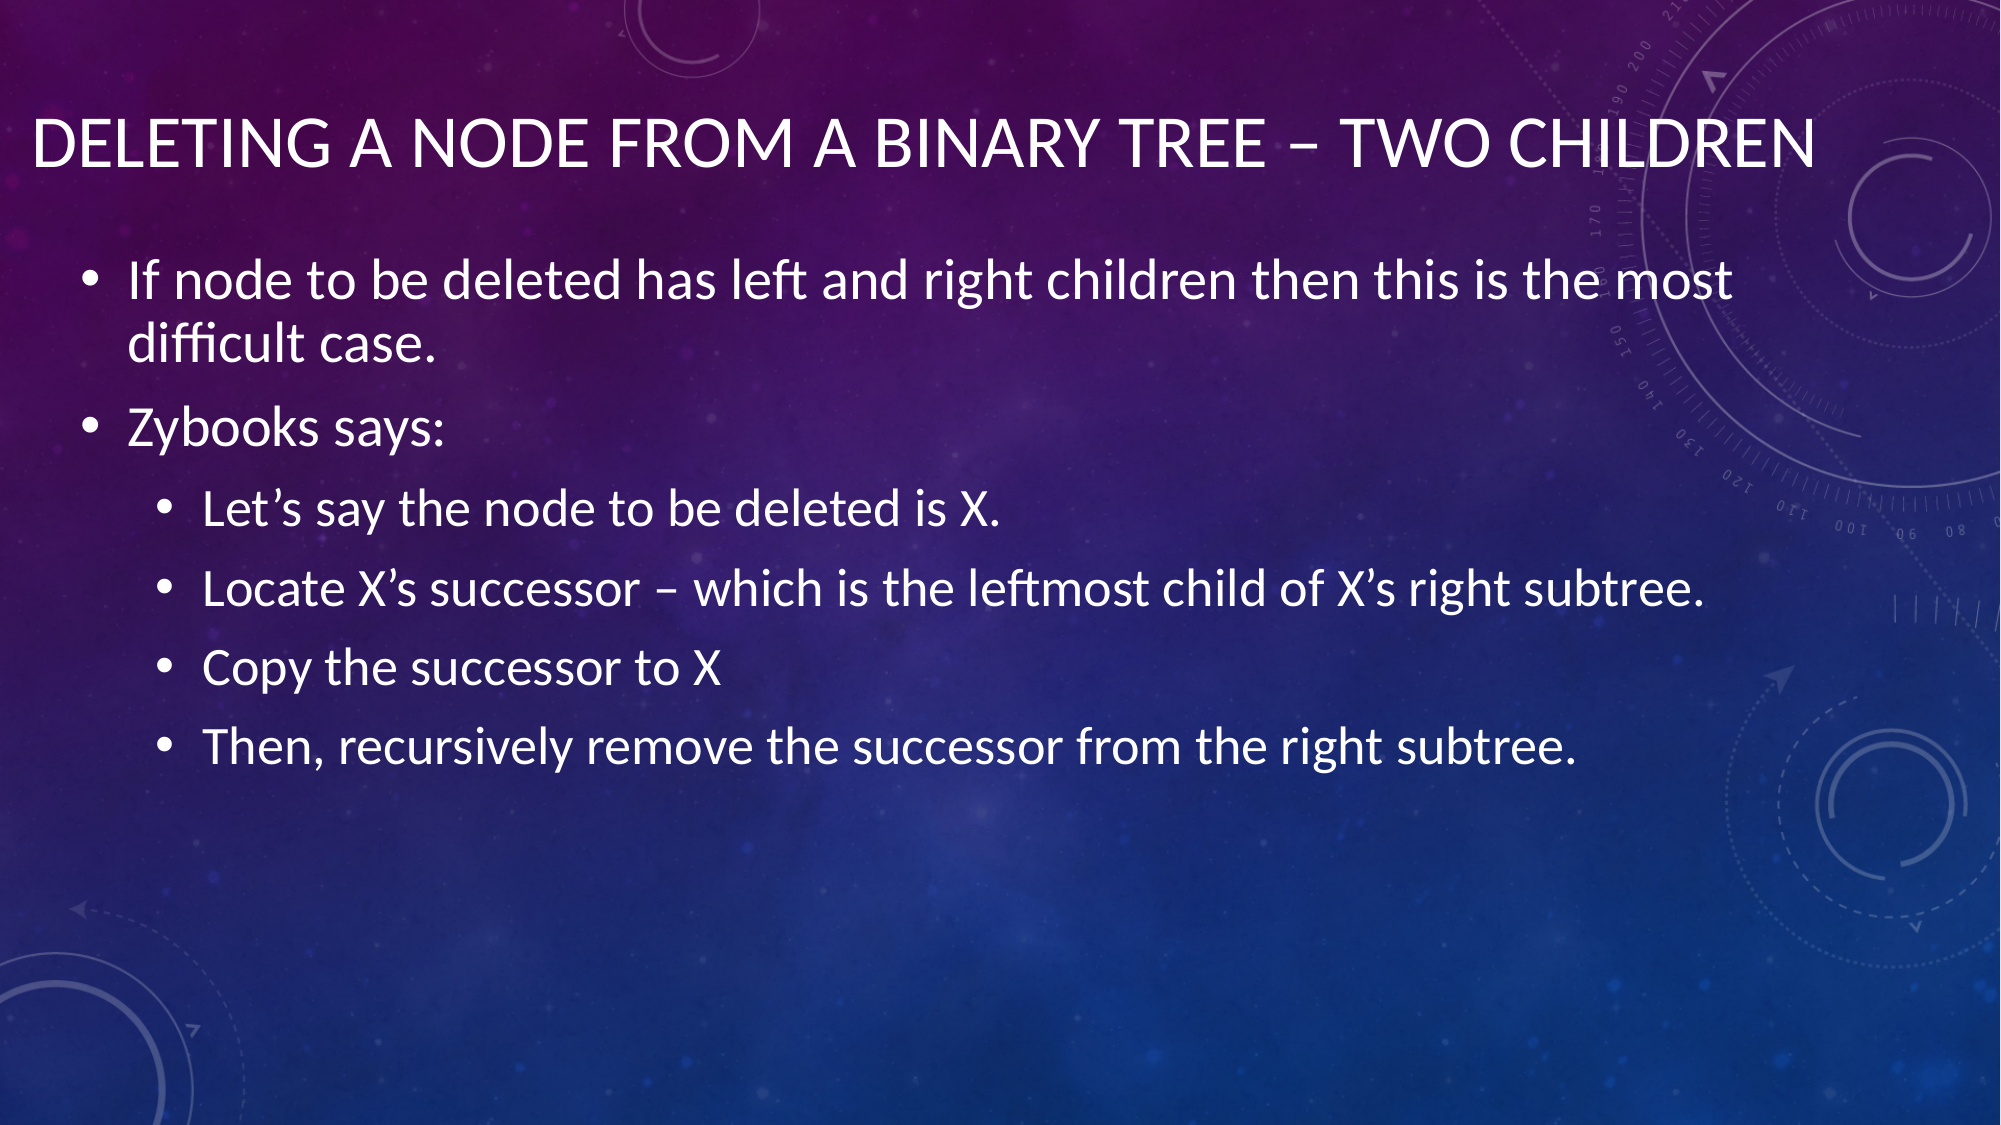

# Deleting a Node from a Binary Tree – Two Children
If node to be deleted has left and right children then this is the most difficult case.
Zybooks says:
Let’s say the node to be deleted is X.
Locate X’s successor – which is the leftmost child of X’s right subtree.
Copy the successor to X
Then, recursively remove the successor from the right subtree.